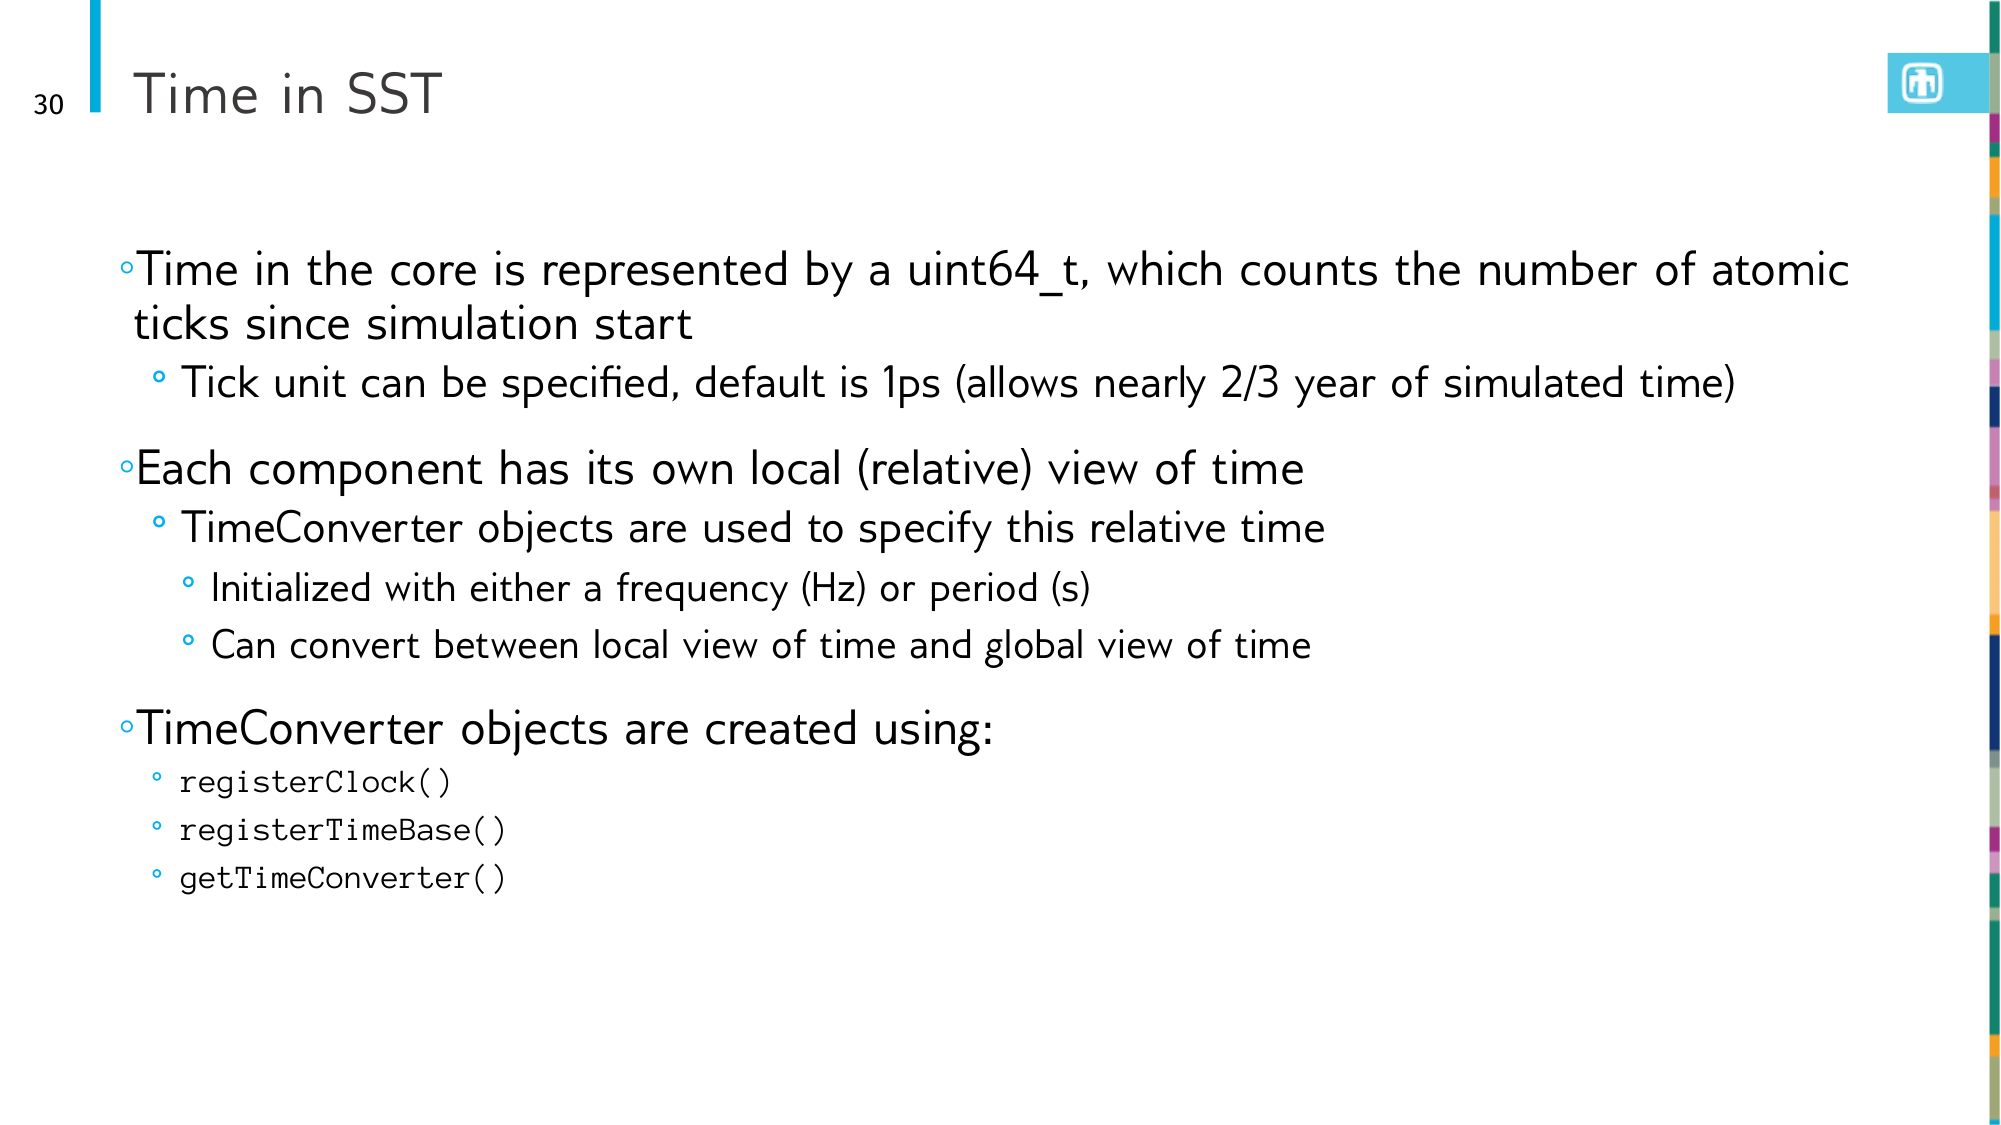

# Time in SST
30
Time in the core is represented by a uint64_t, which counts the number of atomic ticks since simulation start
Tick unit can be specified, default is 1ps (allows nearly 2/3 year of simulated time)
Each component has its own local (relative) view of time
TimeConverter objects are used to specify this relative time
Initialized with either a frequency (Hz) or period (s)
Can convert between local view of time and global view of time
TimeConverter objects are created using:
registerClock()
registerTimeBase()
getTimeConverter()